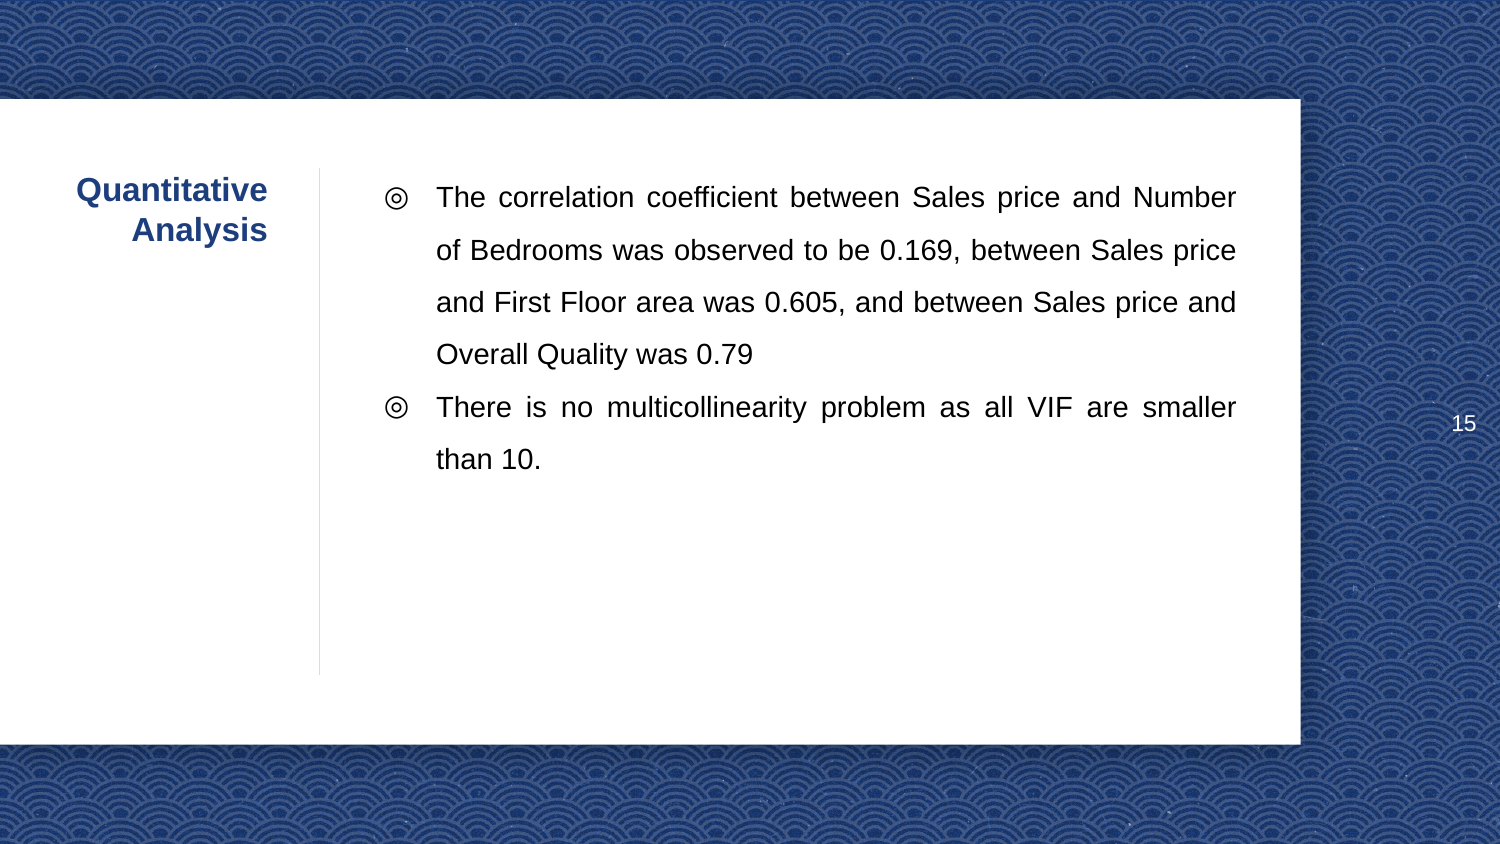

15
The correlation coefficient between Sales price and Number of Bedrooms was observed to be 0.169, between Sales price and First Floor area was 0.605, and between Sales price and Overall Quality was 0.79
There is no multicollinearity problem as all VIF are smaller than 10.

# Quantitative Analysis